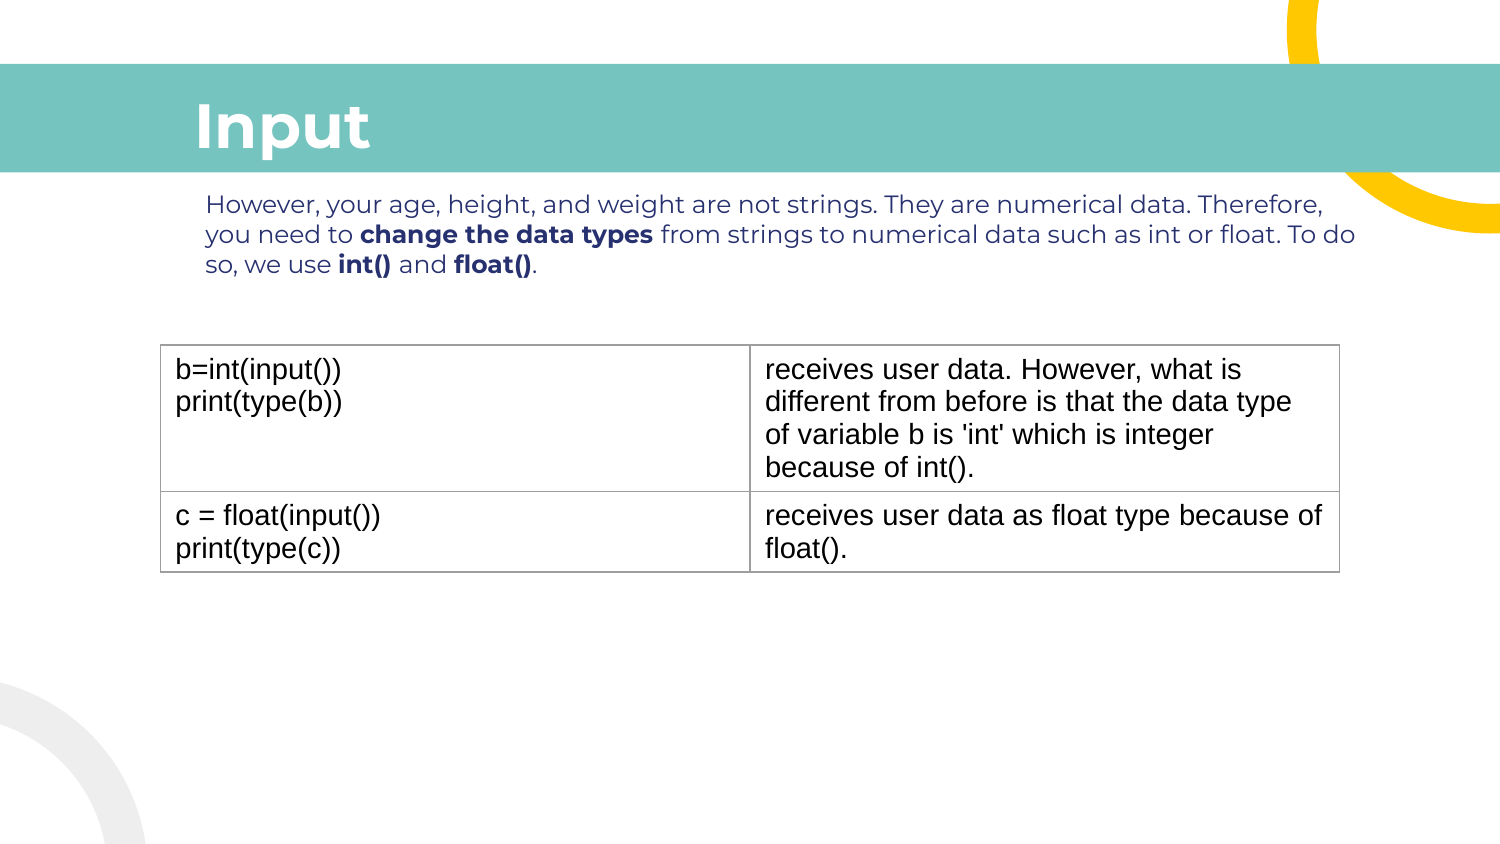

# Input
However, your age, height, and weight are not strings. They are numerical data. Therefore, you need to change the data types from strings to numerical data such as int or float. To do so, we use int() and float().
| b=int(input()) print(type(b)) | receives user data. However, what is different from before is that the data type of variable b is 'int' which is integer because of int(). |
| --- | --- |
| c = float(input()) print(type(c)) | receives user data as float type because of float(). |